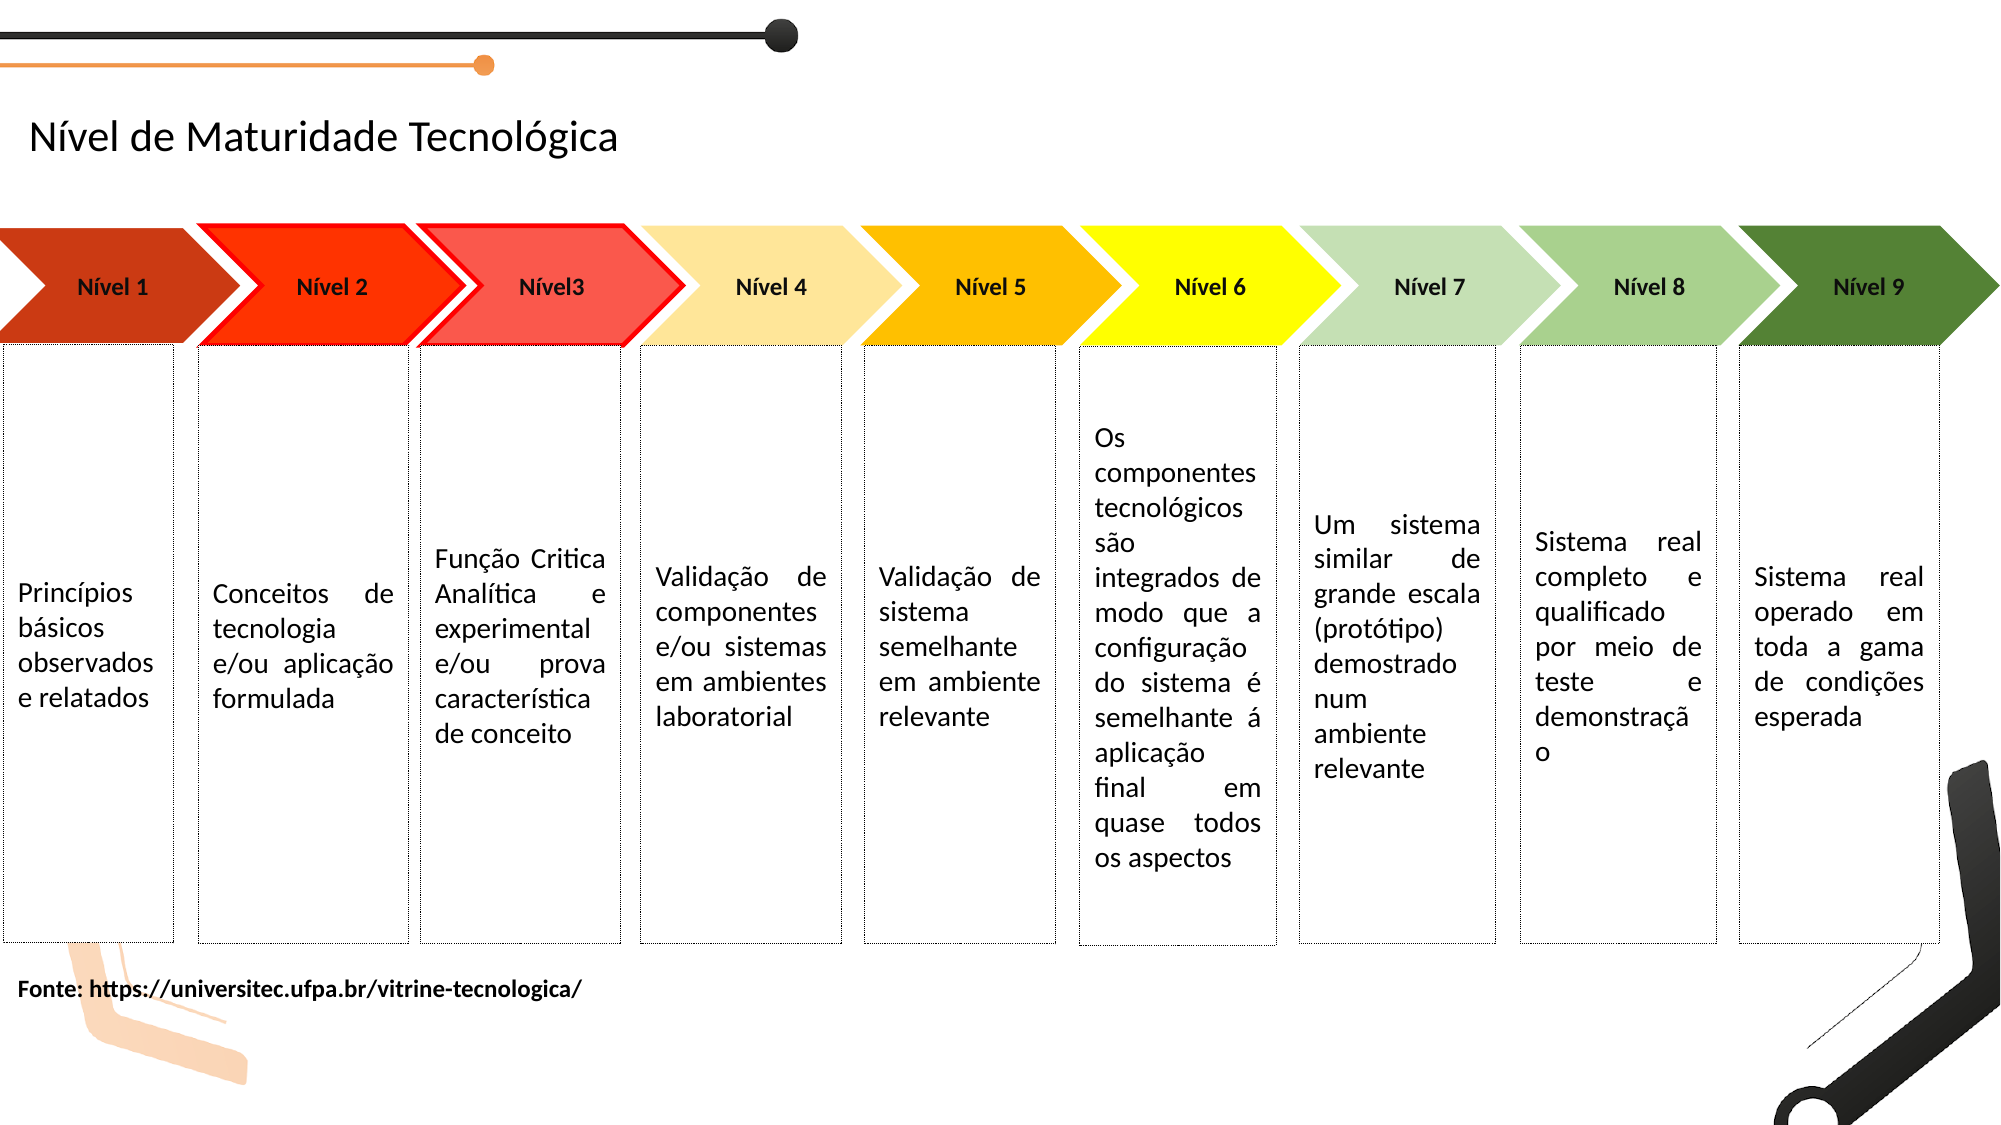

Nível de Maturidade Tecnológica
Nível 1
Nível 2
Nível3
Nível 4
Nível 5
Nível 6
Nível 7
Nível 8
Nível 9
Princípios básicos observados e relatados
Conceitos de tecnologia e/ou aplicação formulada
Função Critica Analítica e experimental e/ou prova característica de conceito
Validação de componentes e/ou sistemas em ambientes laboratorial
Validação de sistema semelhante em ambiente relevante
Um sistema similar de grande escala (protótipo) demostrado num ambiente relevante
Sistema real completo e qualificado por meio de teste e demonstração
Sistema real operado em toda a gama de condições esperada
Os componentes tecnológicos são integrados de modo que a configuração do sistema é semelhante á aplicação final em quase todos os aspectos
Fonte: https://universitec.ufpa.br/vitrine-tecnologica/